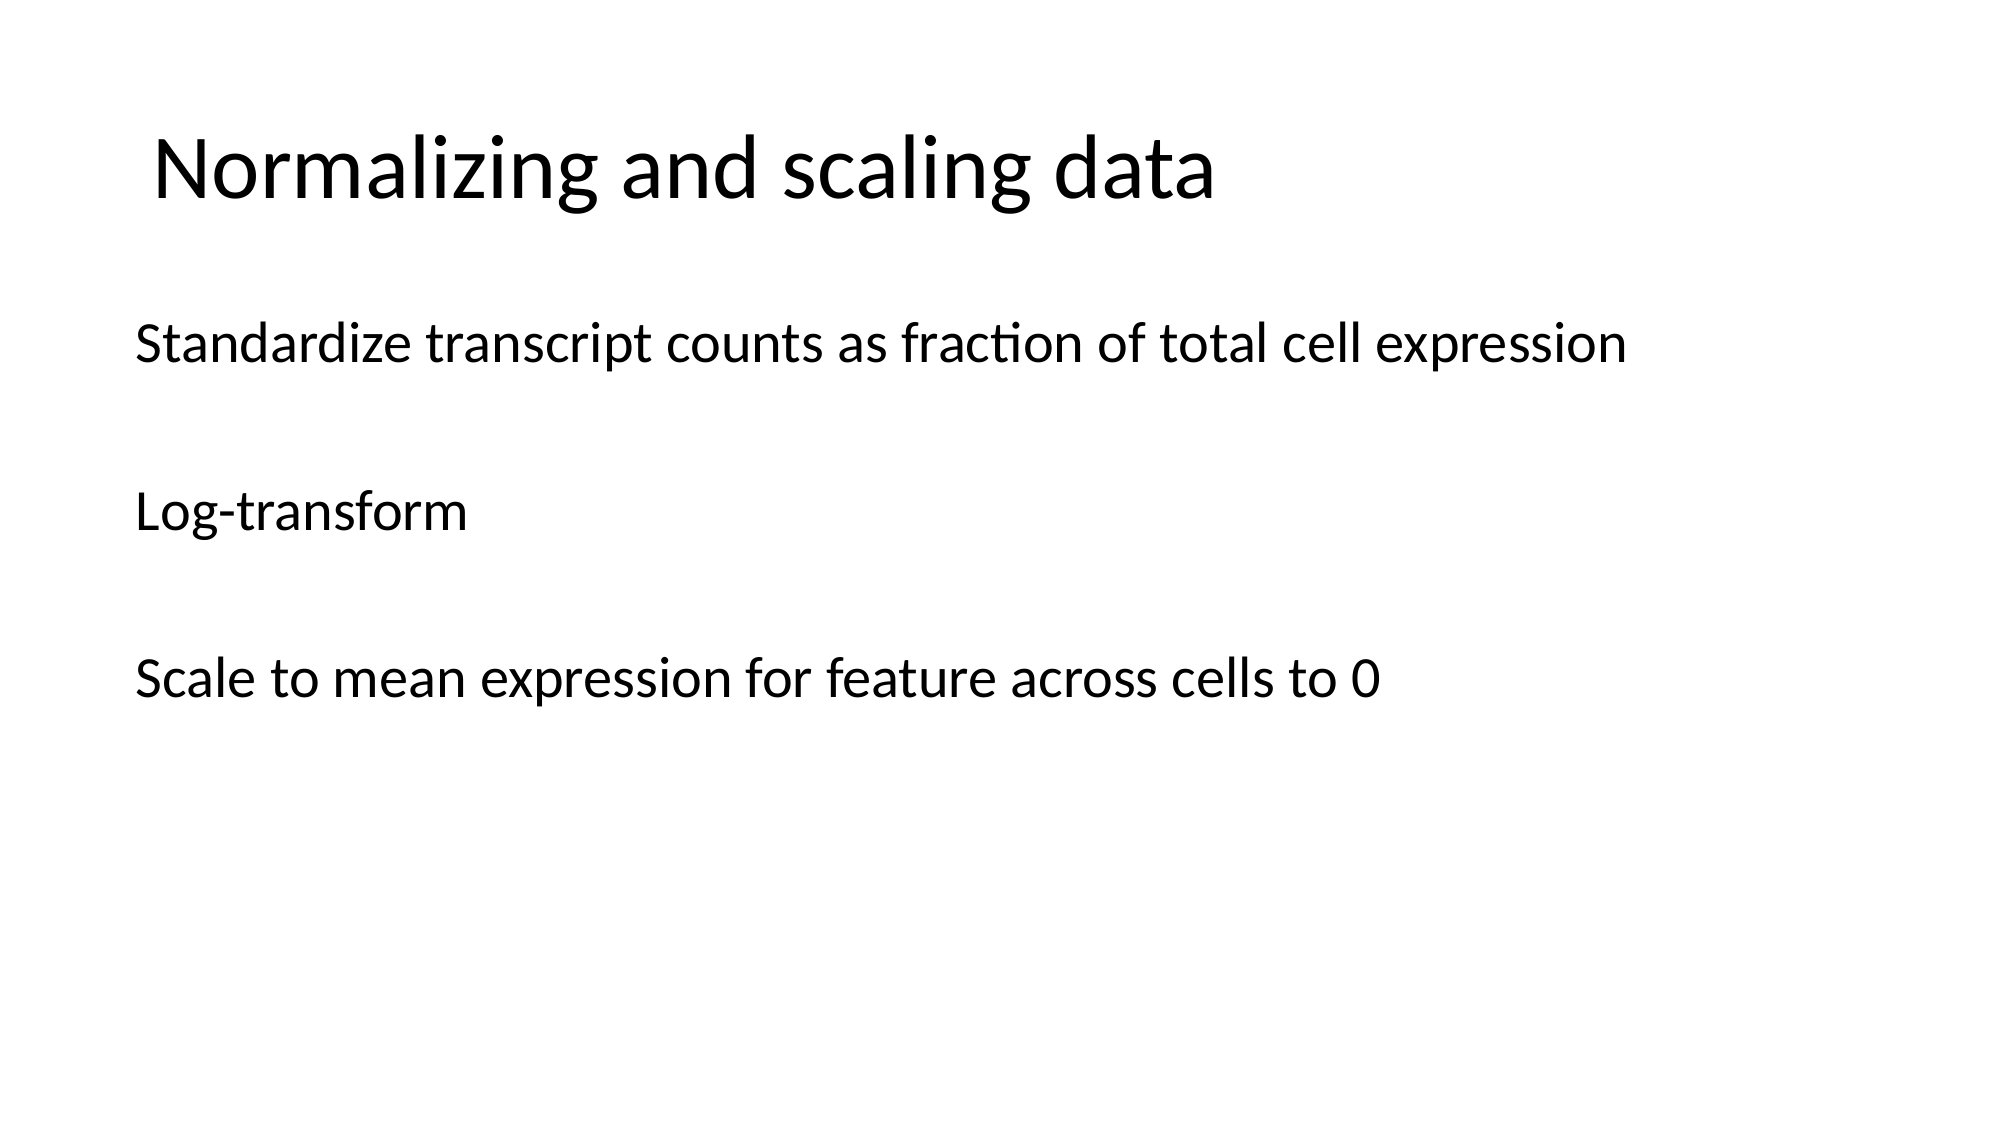

# Normalizing and scaling data

Standardize transcript counts as fraction of total cell expression

Log-transform

Scale to mean expression for feature across cells to 0